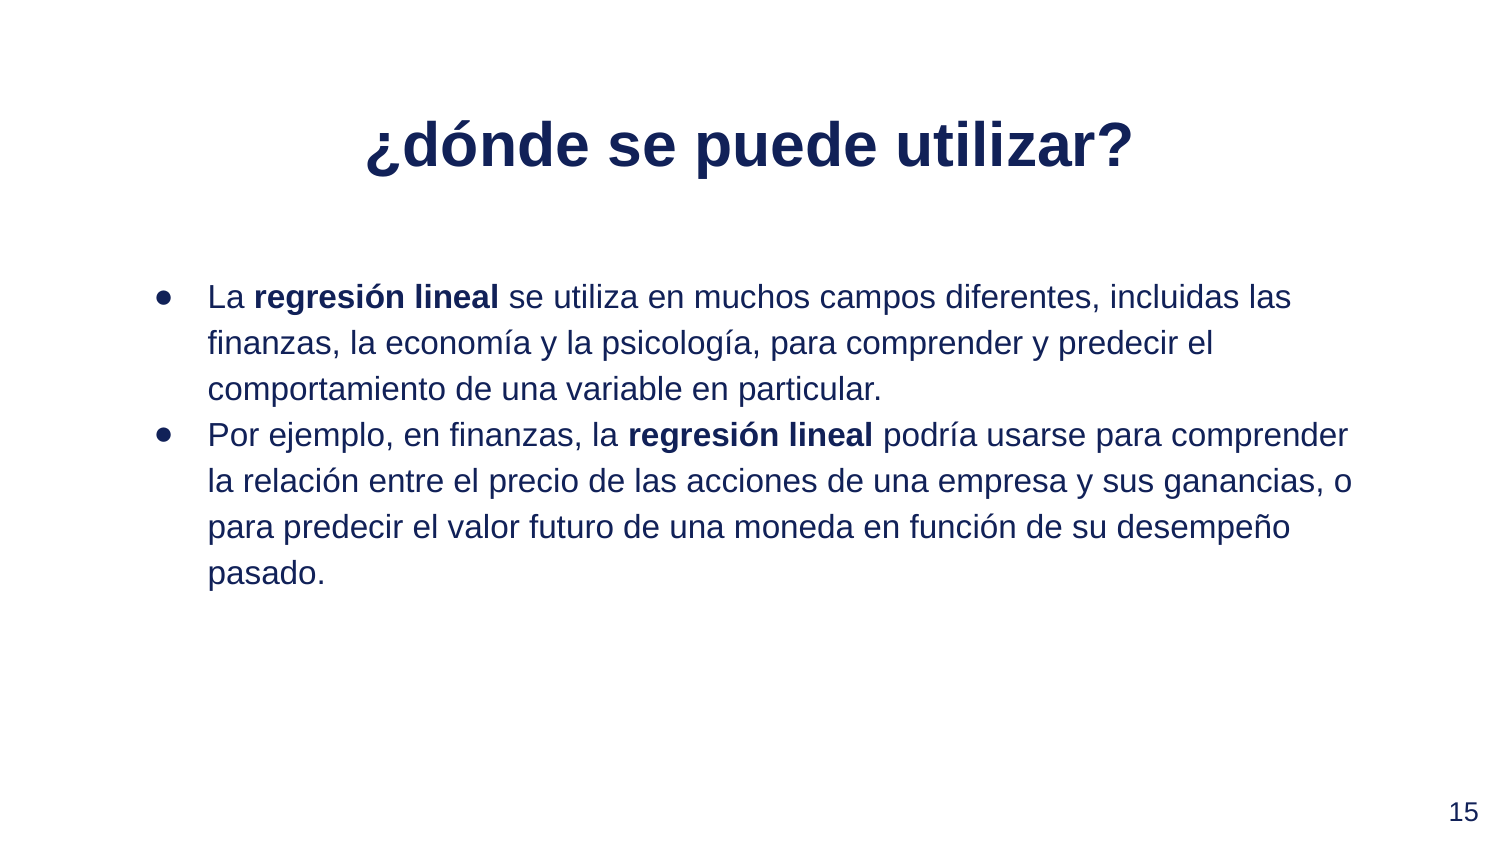

¿dónde se puede utilizar?
La regresión lineal se utiliza en muchos campos diferentes, incluidas las finanzas, la economía y la psicología, para comprender y predecir el comportamiento de una variable en particular.
Por ejemplo, en finanzas, la regresión lineal podría usarse para comprender la relación entre el precio de las acciones de una empresa y sus ganancias, o para predecir el valor futuro de una moneda en función de su desempeño pasado.
15